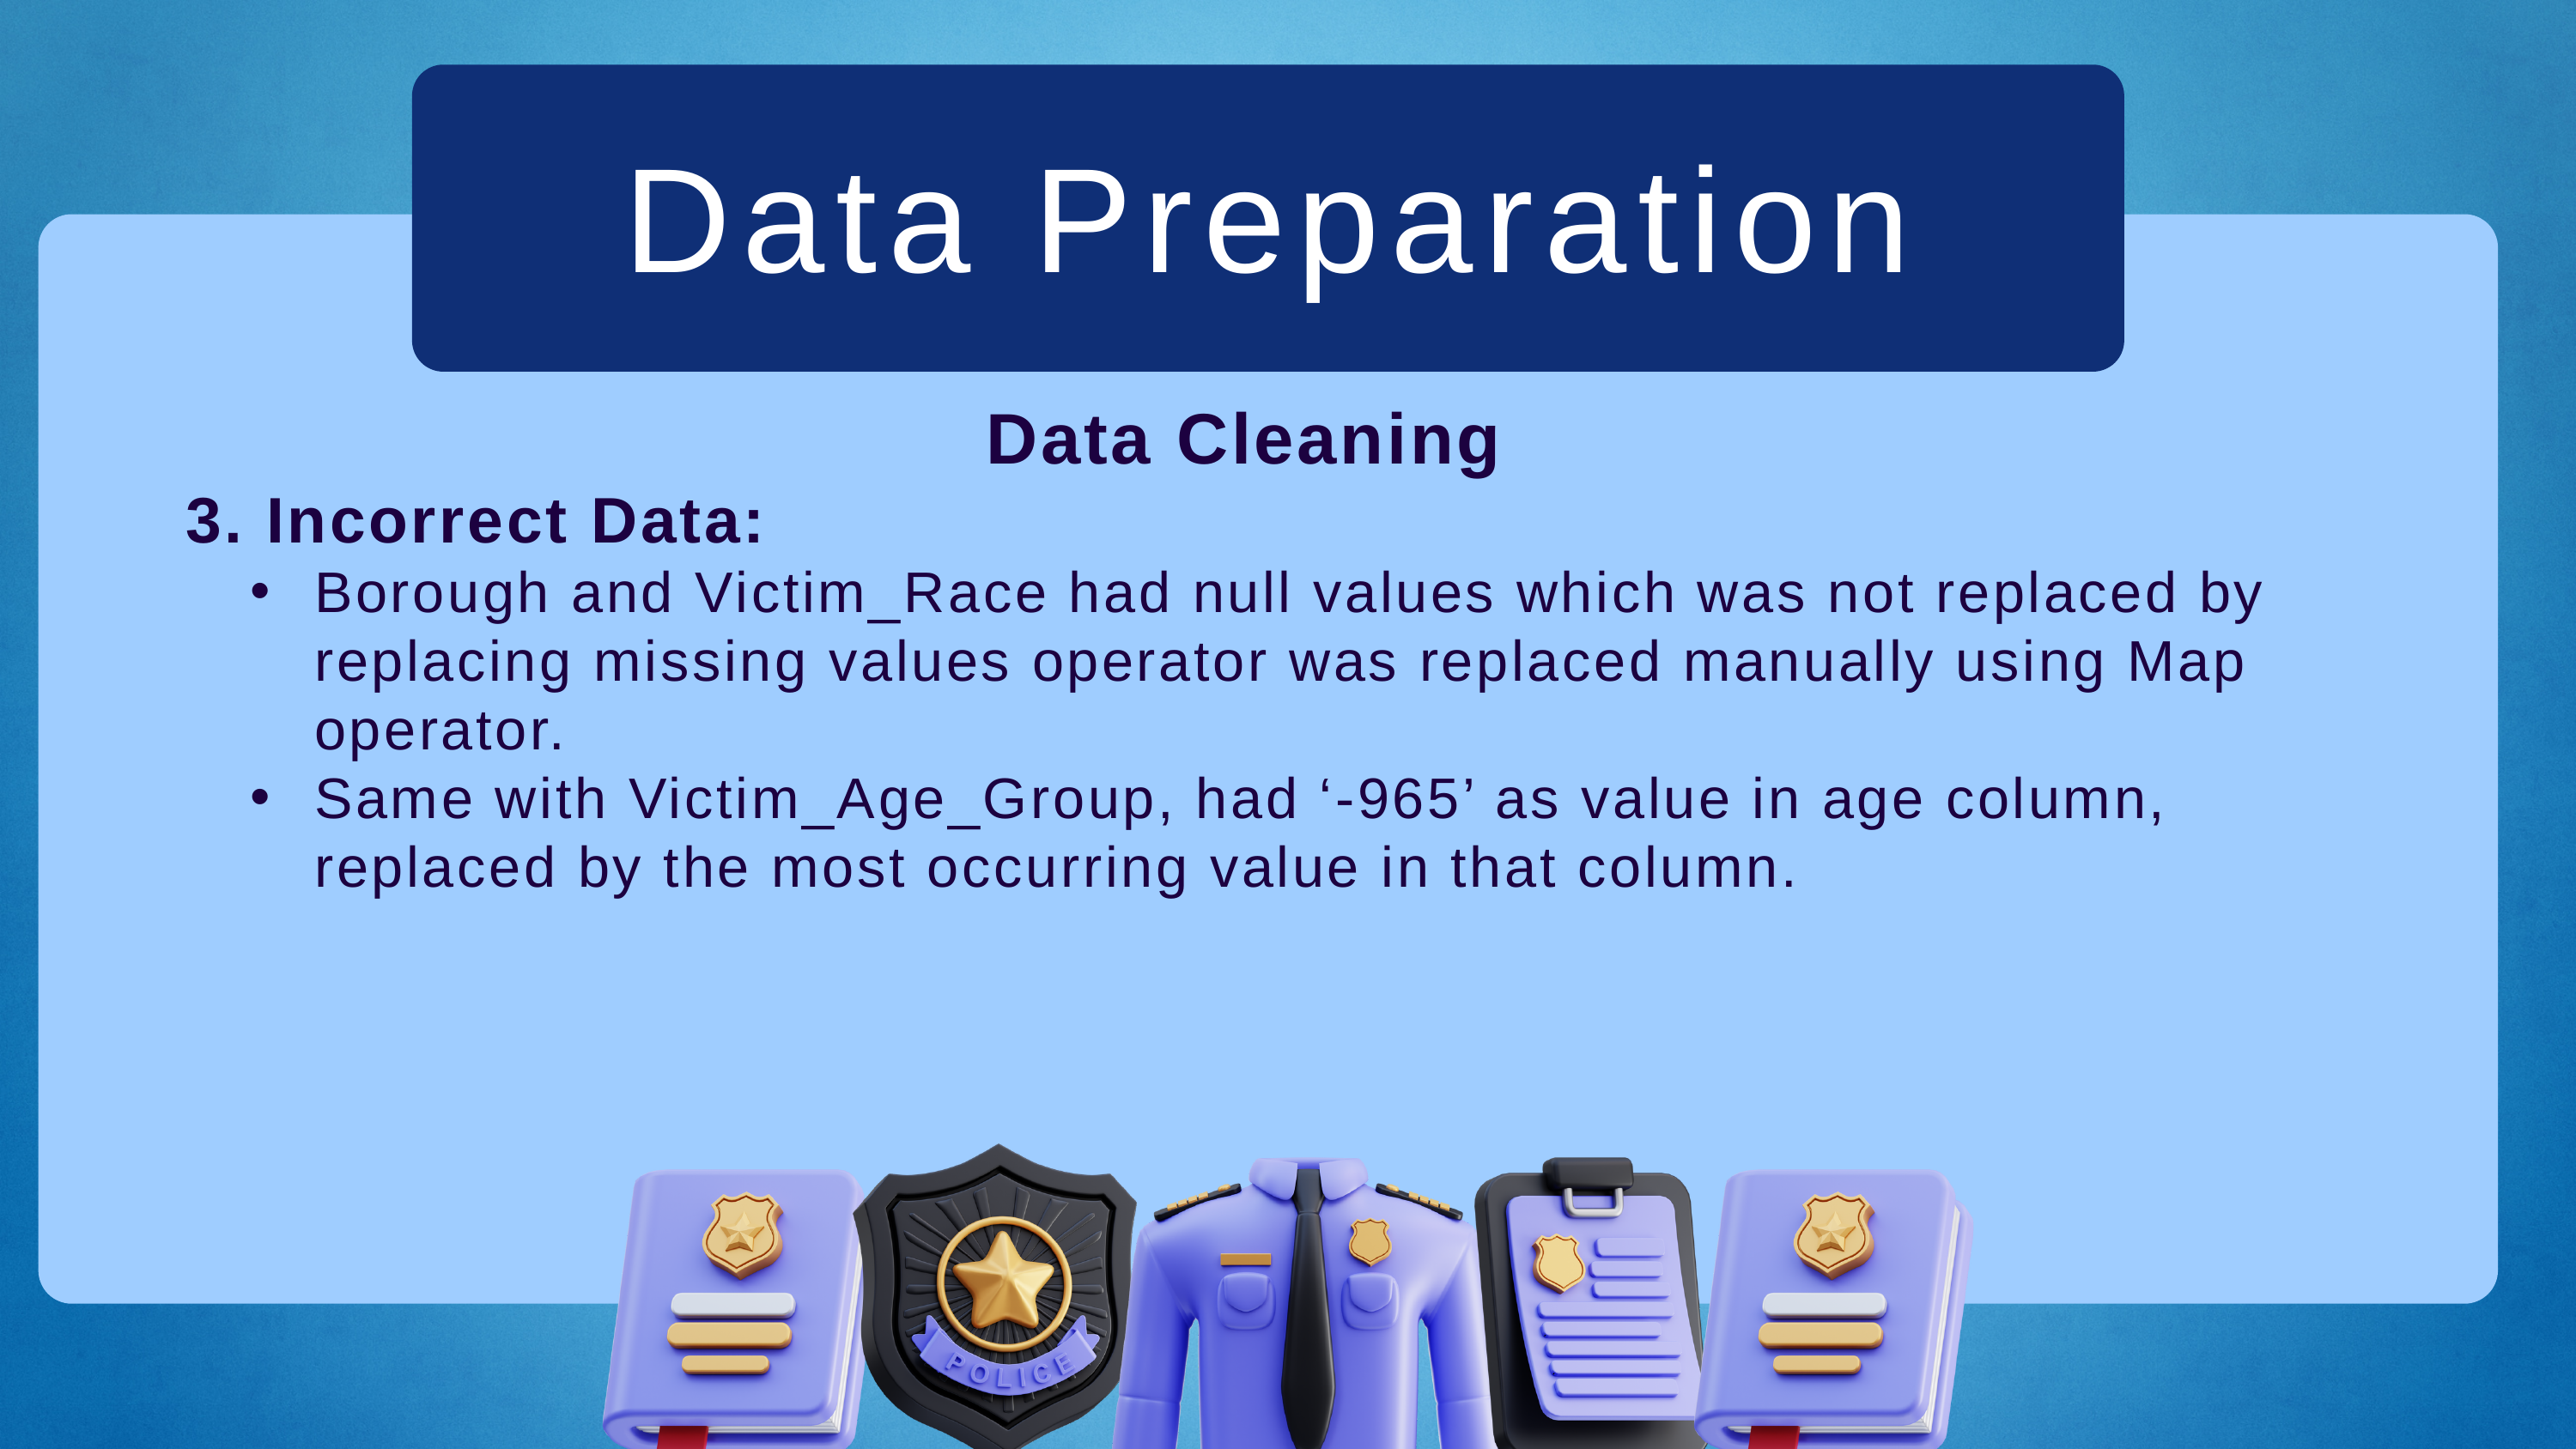

Data Preparation

Data Cleaning
3. Incorrect Data:
Borough and Victim_Race had null values which was not replaced by replacing missing values operator was replaced manually using Map operator.
Same with Victim_Age_Group, had ‘-965’ as value in age column, replaced by the most occurring value in that column.